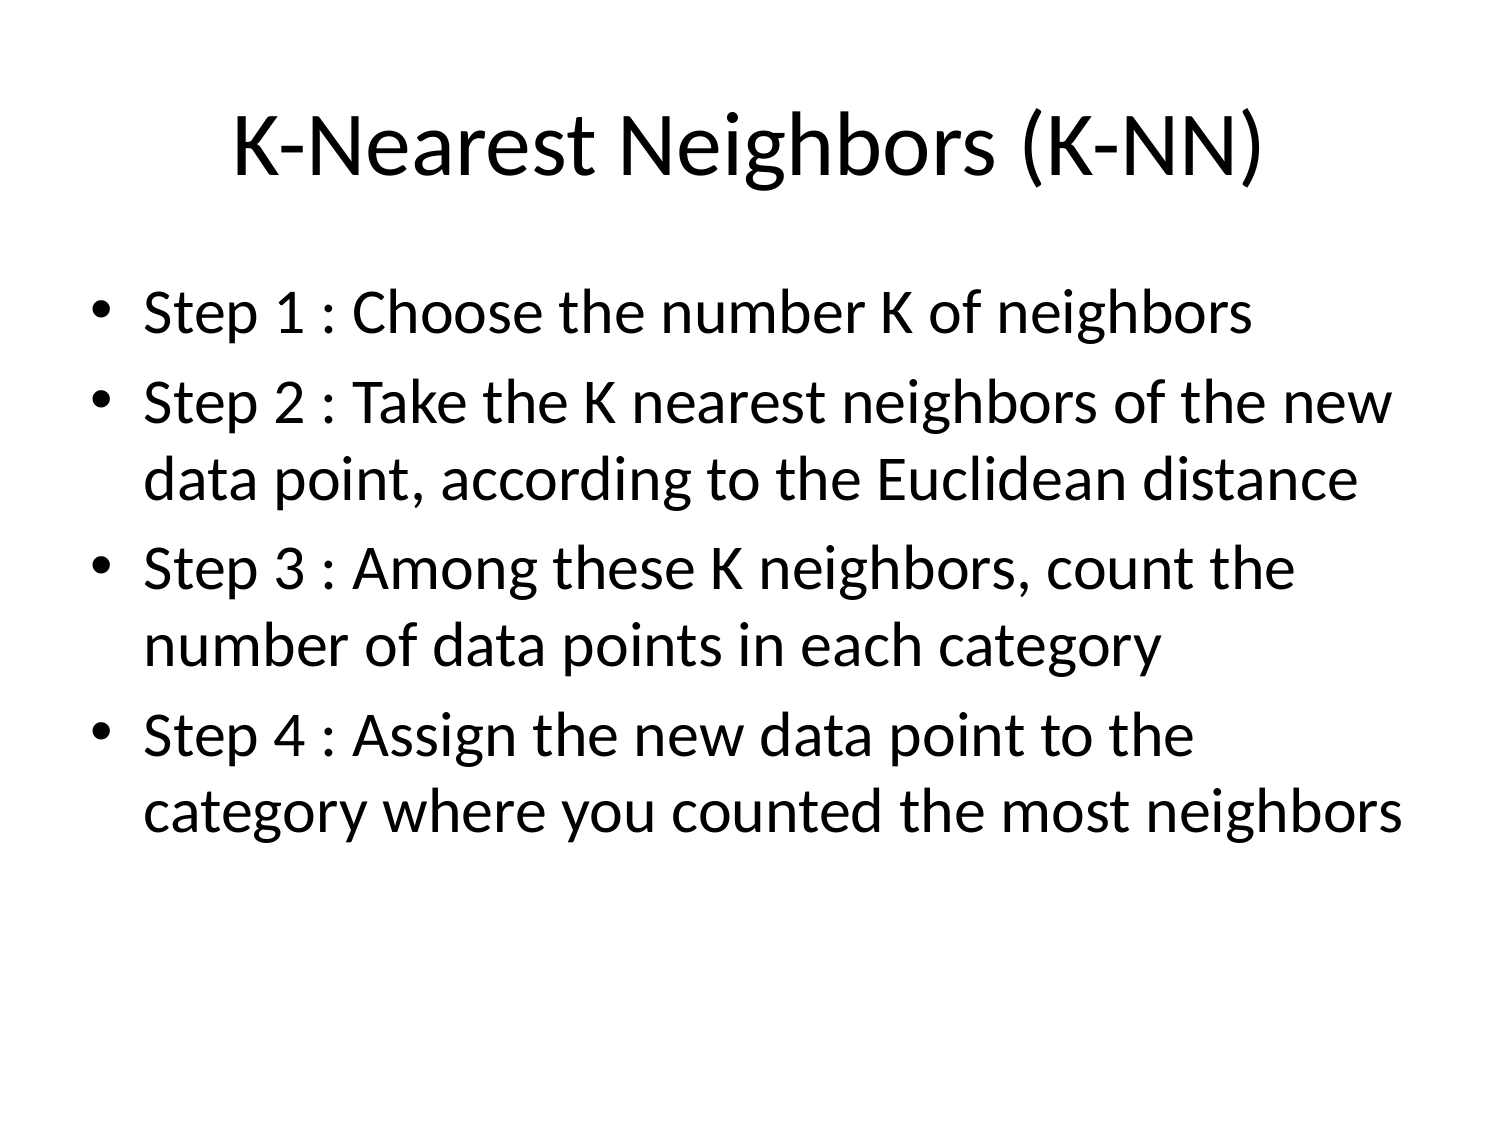

# K-Nearest Neighbors (K-NN)
Step 1 : Choose the number K of neighbors
Step 2 : Take the K nearest neighbors of the new data point, according to the Euclidean distance
Step 3 : Among these K neighbors, count the number of data points in each category
Step 4 : Assign the new data point to the category where you counted the most neighbors